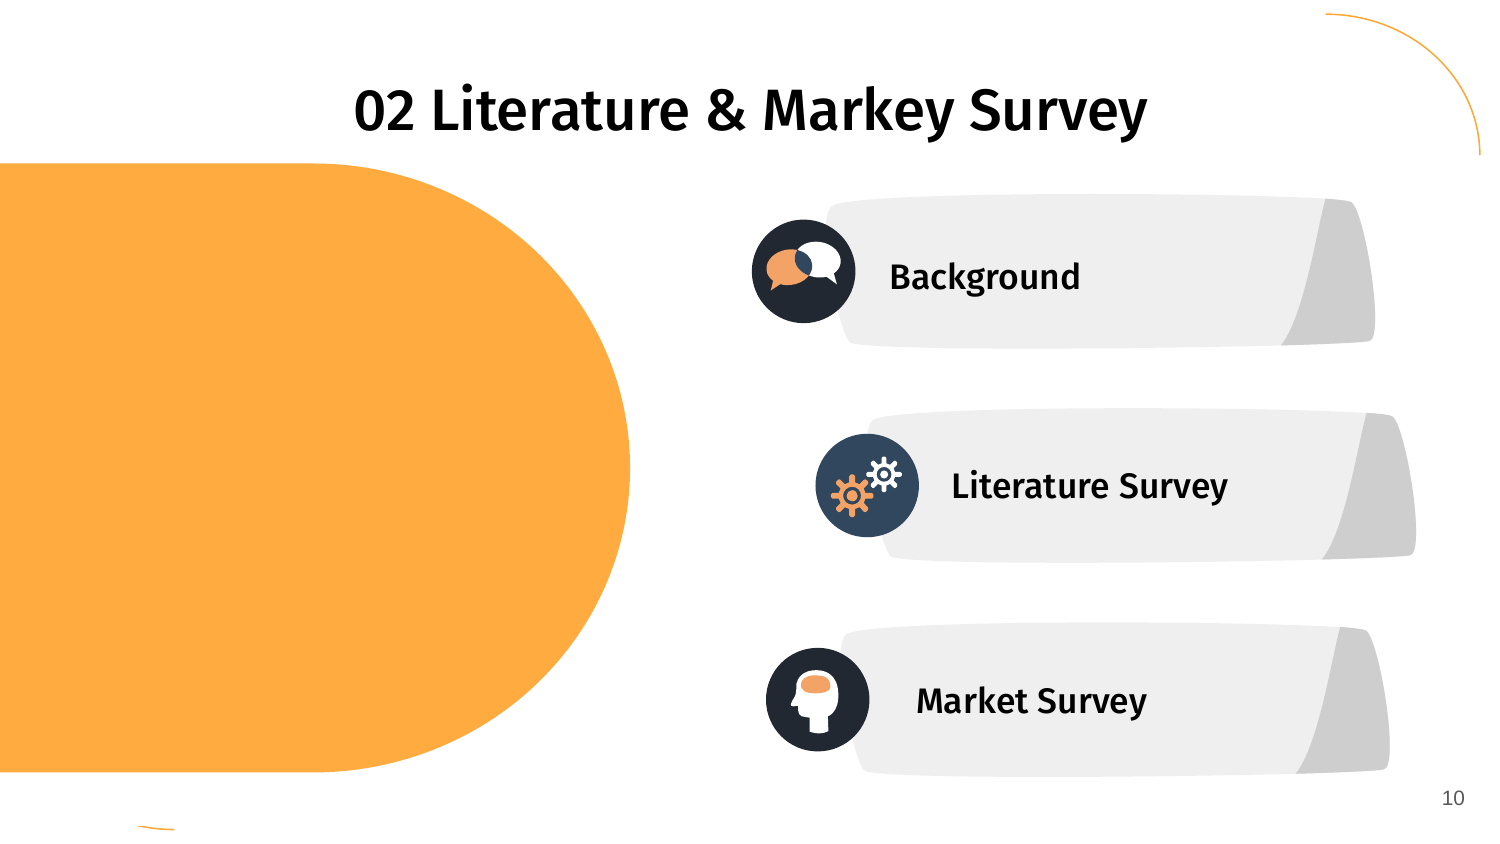

02 Literature & Markey Survey

Background
Literature Survey
Market Survey
10